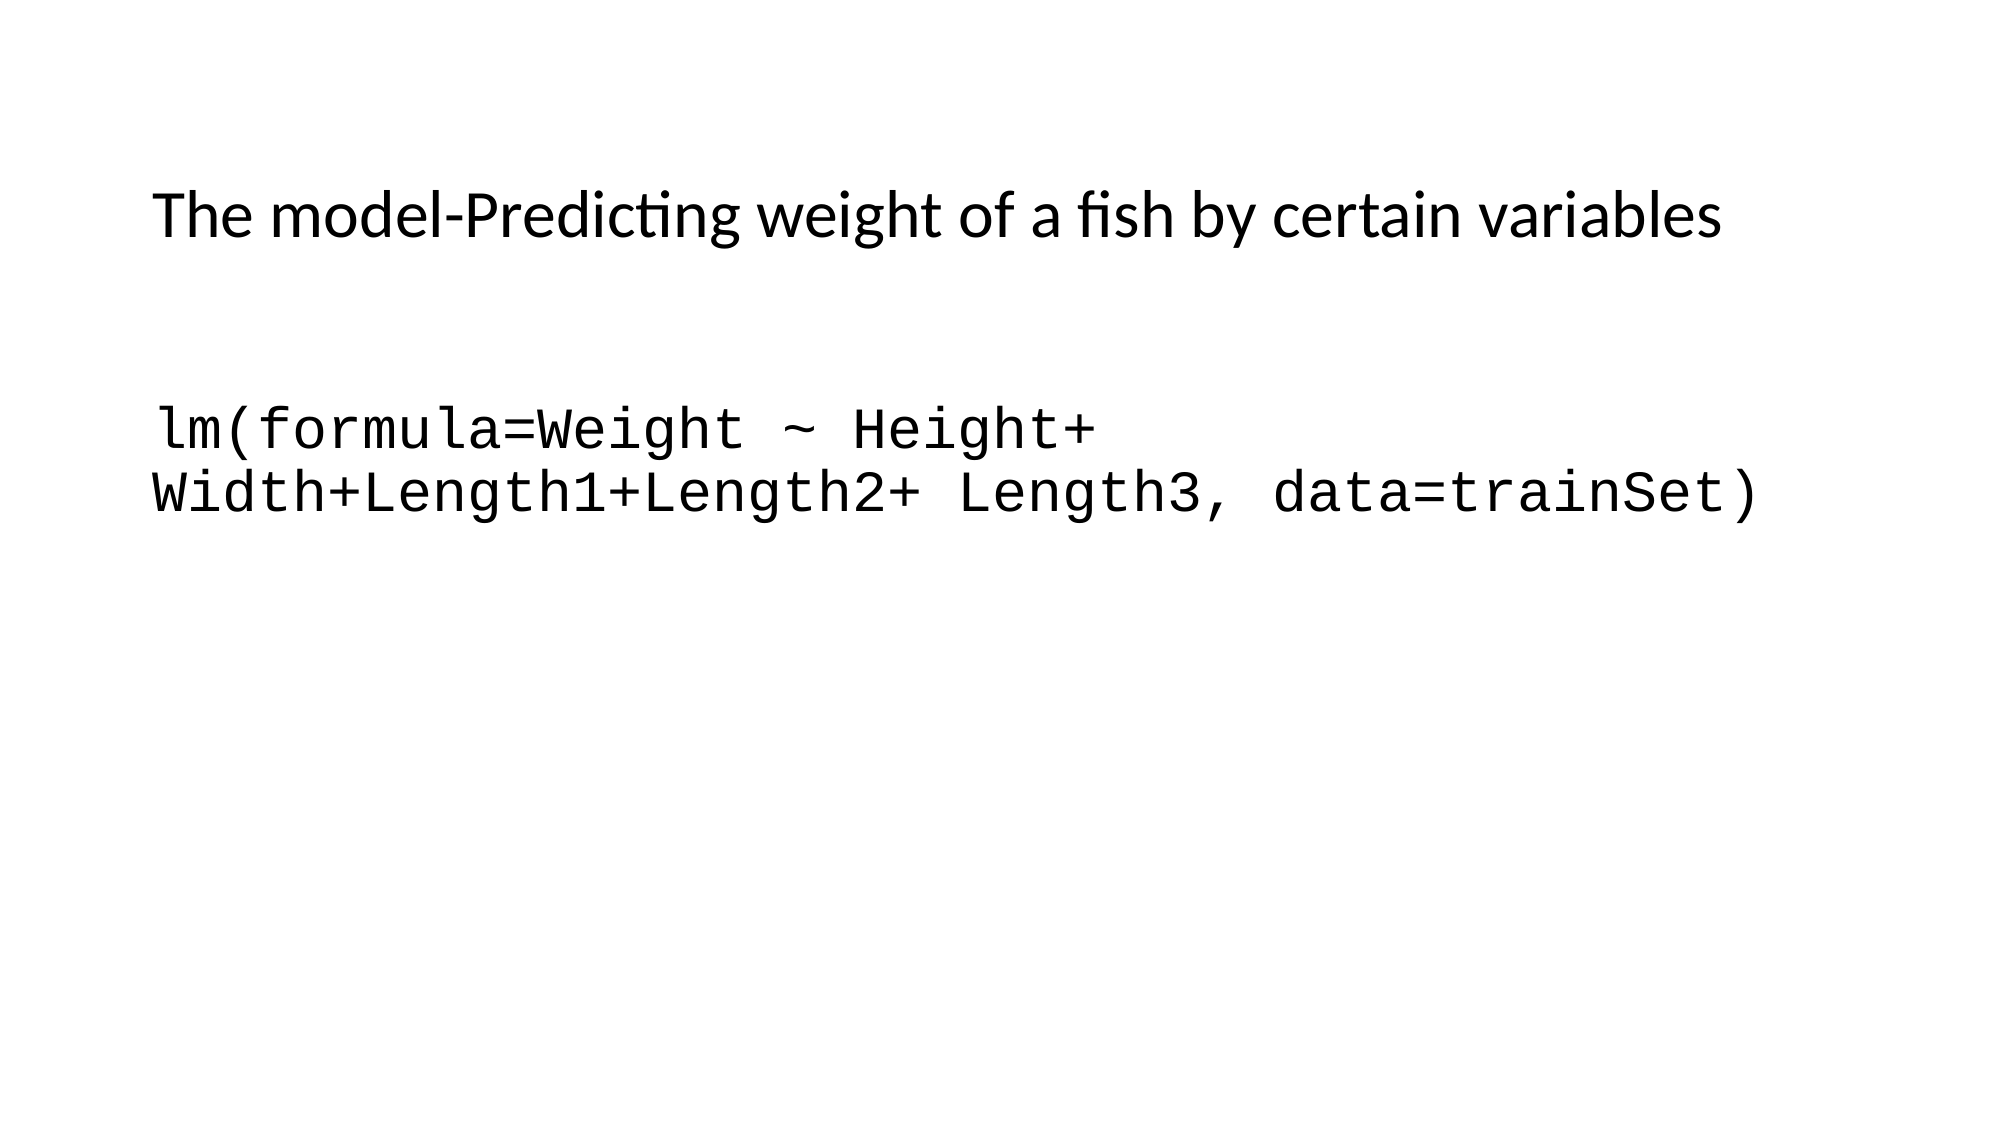

# The model-Predicting weight of a fish by certain variables

lm(formula=Weight ~ Height+ Width+Length1+Length2+ Length3, data=trainSet)